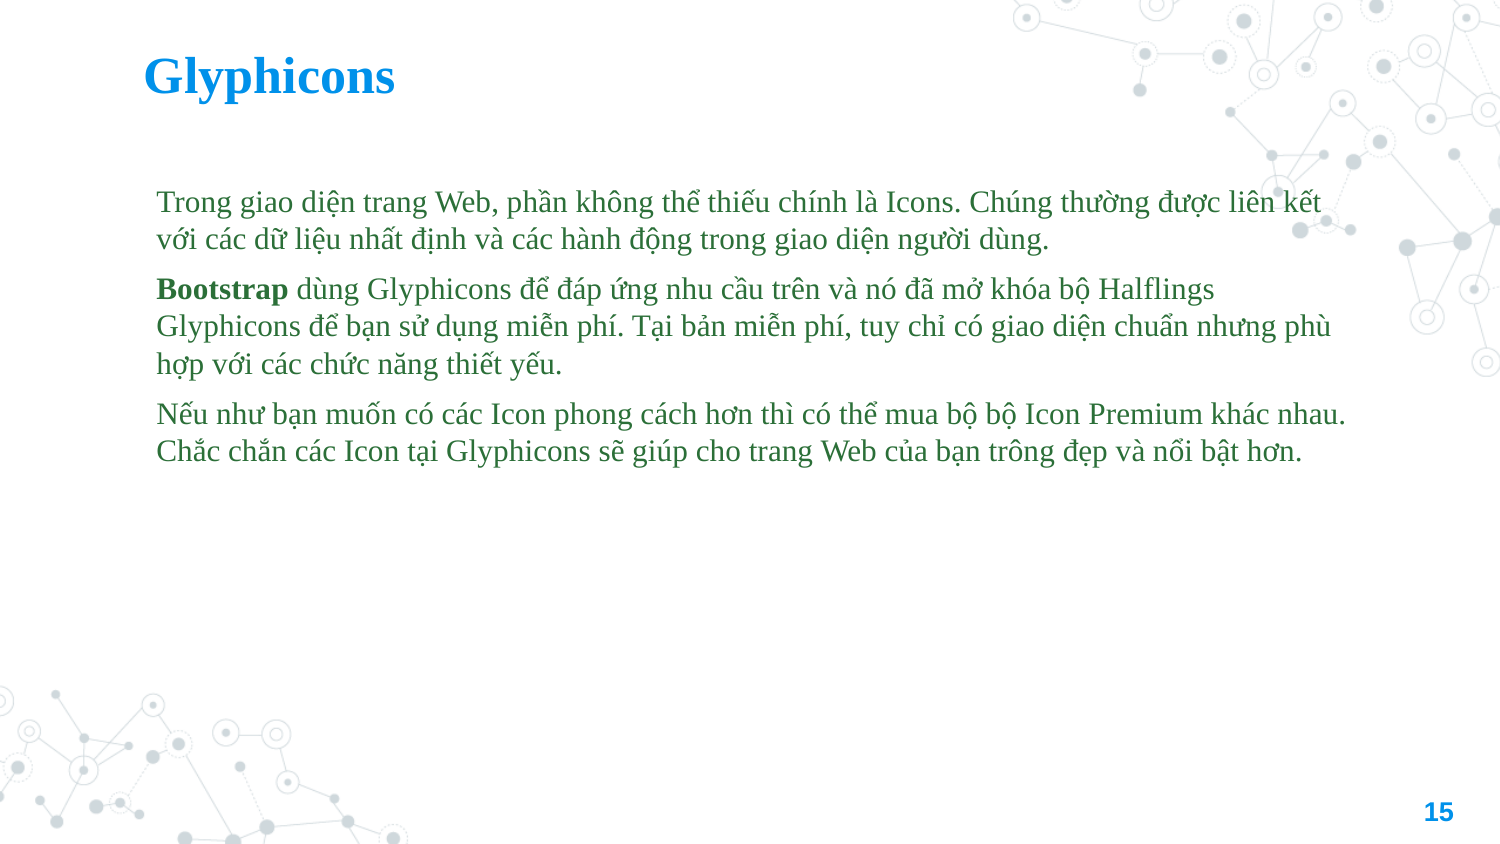

# Glyphicons
Trong giao diện trang Web, phần không thể thiếu chính là Icons. Chúng thường được liên kết với các dữ liệu nhất định và các hành động trong giao diện người dùng.
Bootstrap dùng Glyphicons để đáp ứng nhu cầu trên và nó đã mở khóa bộ Halflings Glyphicons để bạn sử dụng miễn phí. Tại bản miễn phí, tuy chỉ có giao diện chuẩn nhưng phù hợp với các chức năng thiết yếu.
Nếu như bạn muốn có các Icon phong cách hơn thì có thể mua bộ bộ Icon Premium khác nhau. Chắc chắn các Icon tại Glyphicons sẽ giúp cho trang Web của bạn trông đẹp và nổi bật hơn.

15